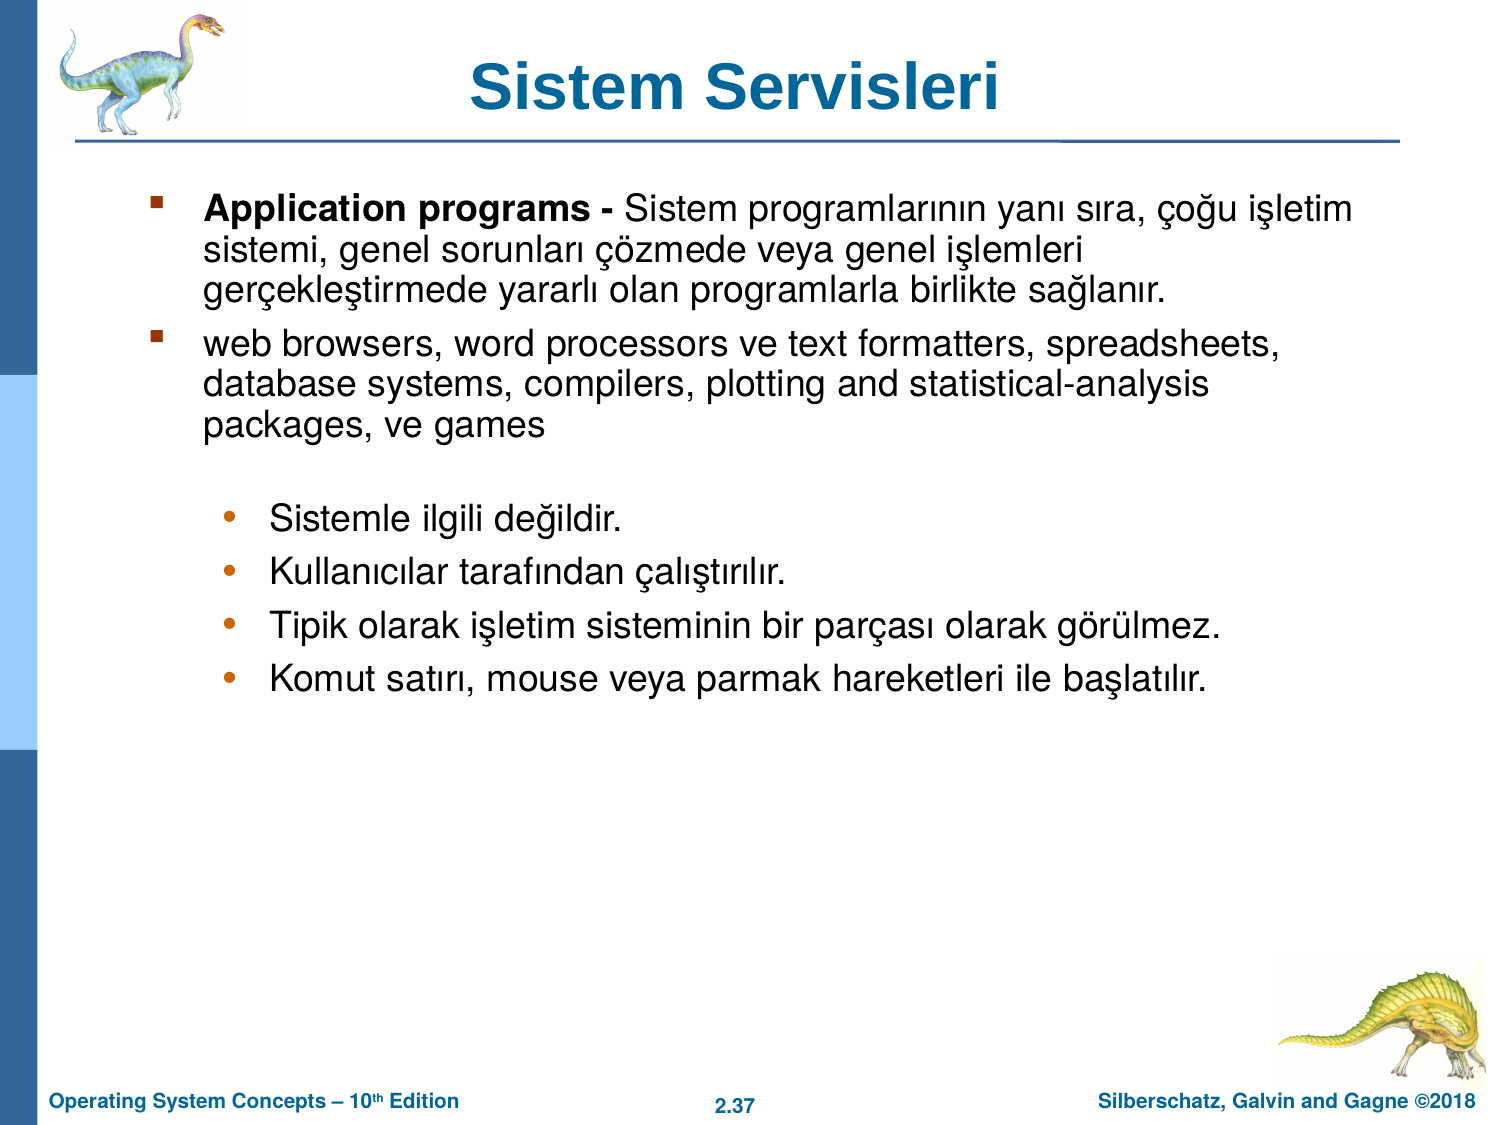

# Sistem Servisleri
Application programs - Sistem programlarının yanı sıra, çoğu işletim sistemi, genel sorunları çözmede veya genel işlemleri gerçekleştirmede yararlı olan programlarla birlikte sağlanır.
web browsers, word processors ve text formatters, spreadsheets, database systems, compilers, plotting and statistical-analysis packages, ve games
Sistemle ilgili değildir.
Kullanıcılar tarafından çalıştırılır.
Tipik olarak işletim sisteminin bir parçası olarak görülmez.
Komut satırı, mouse veya parmak hareketleri ile başlatılır.